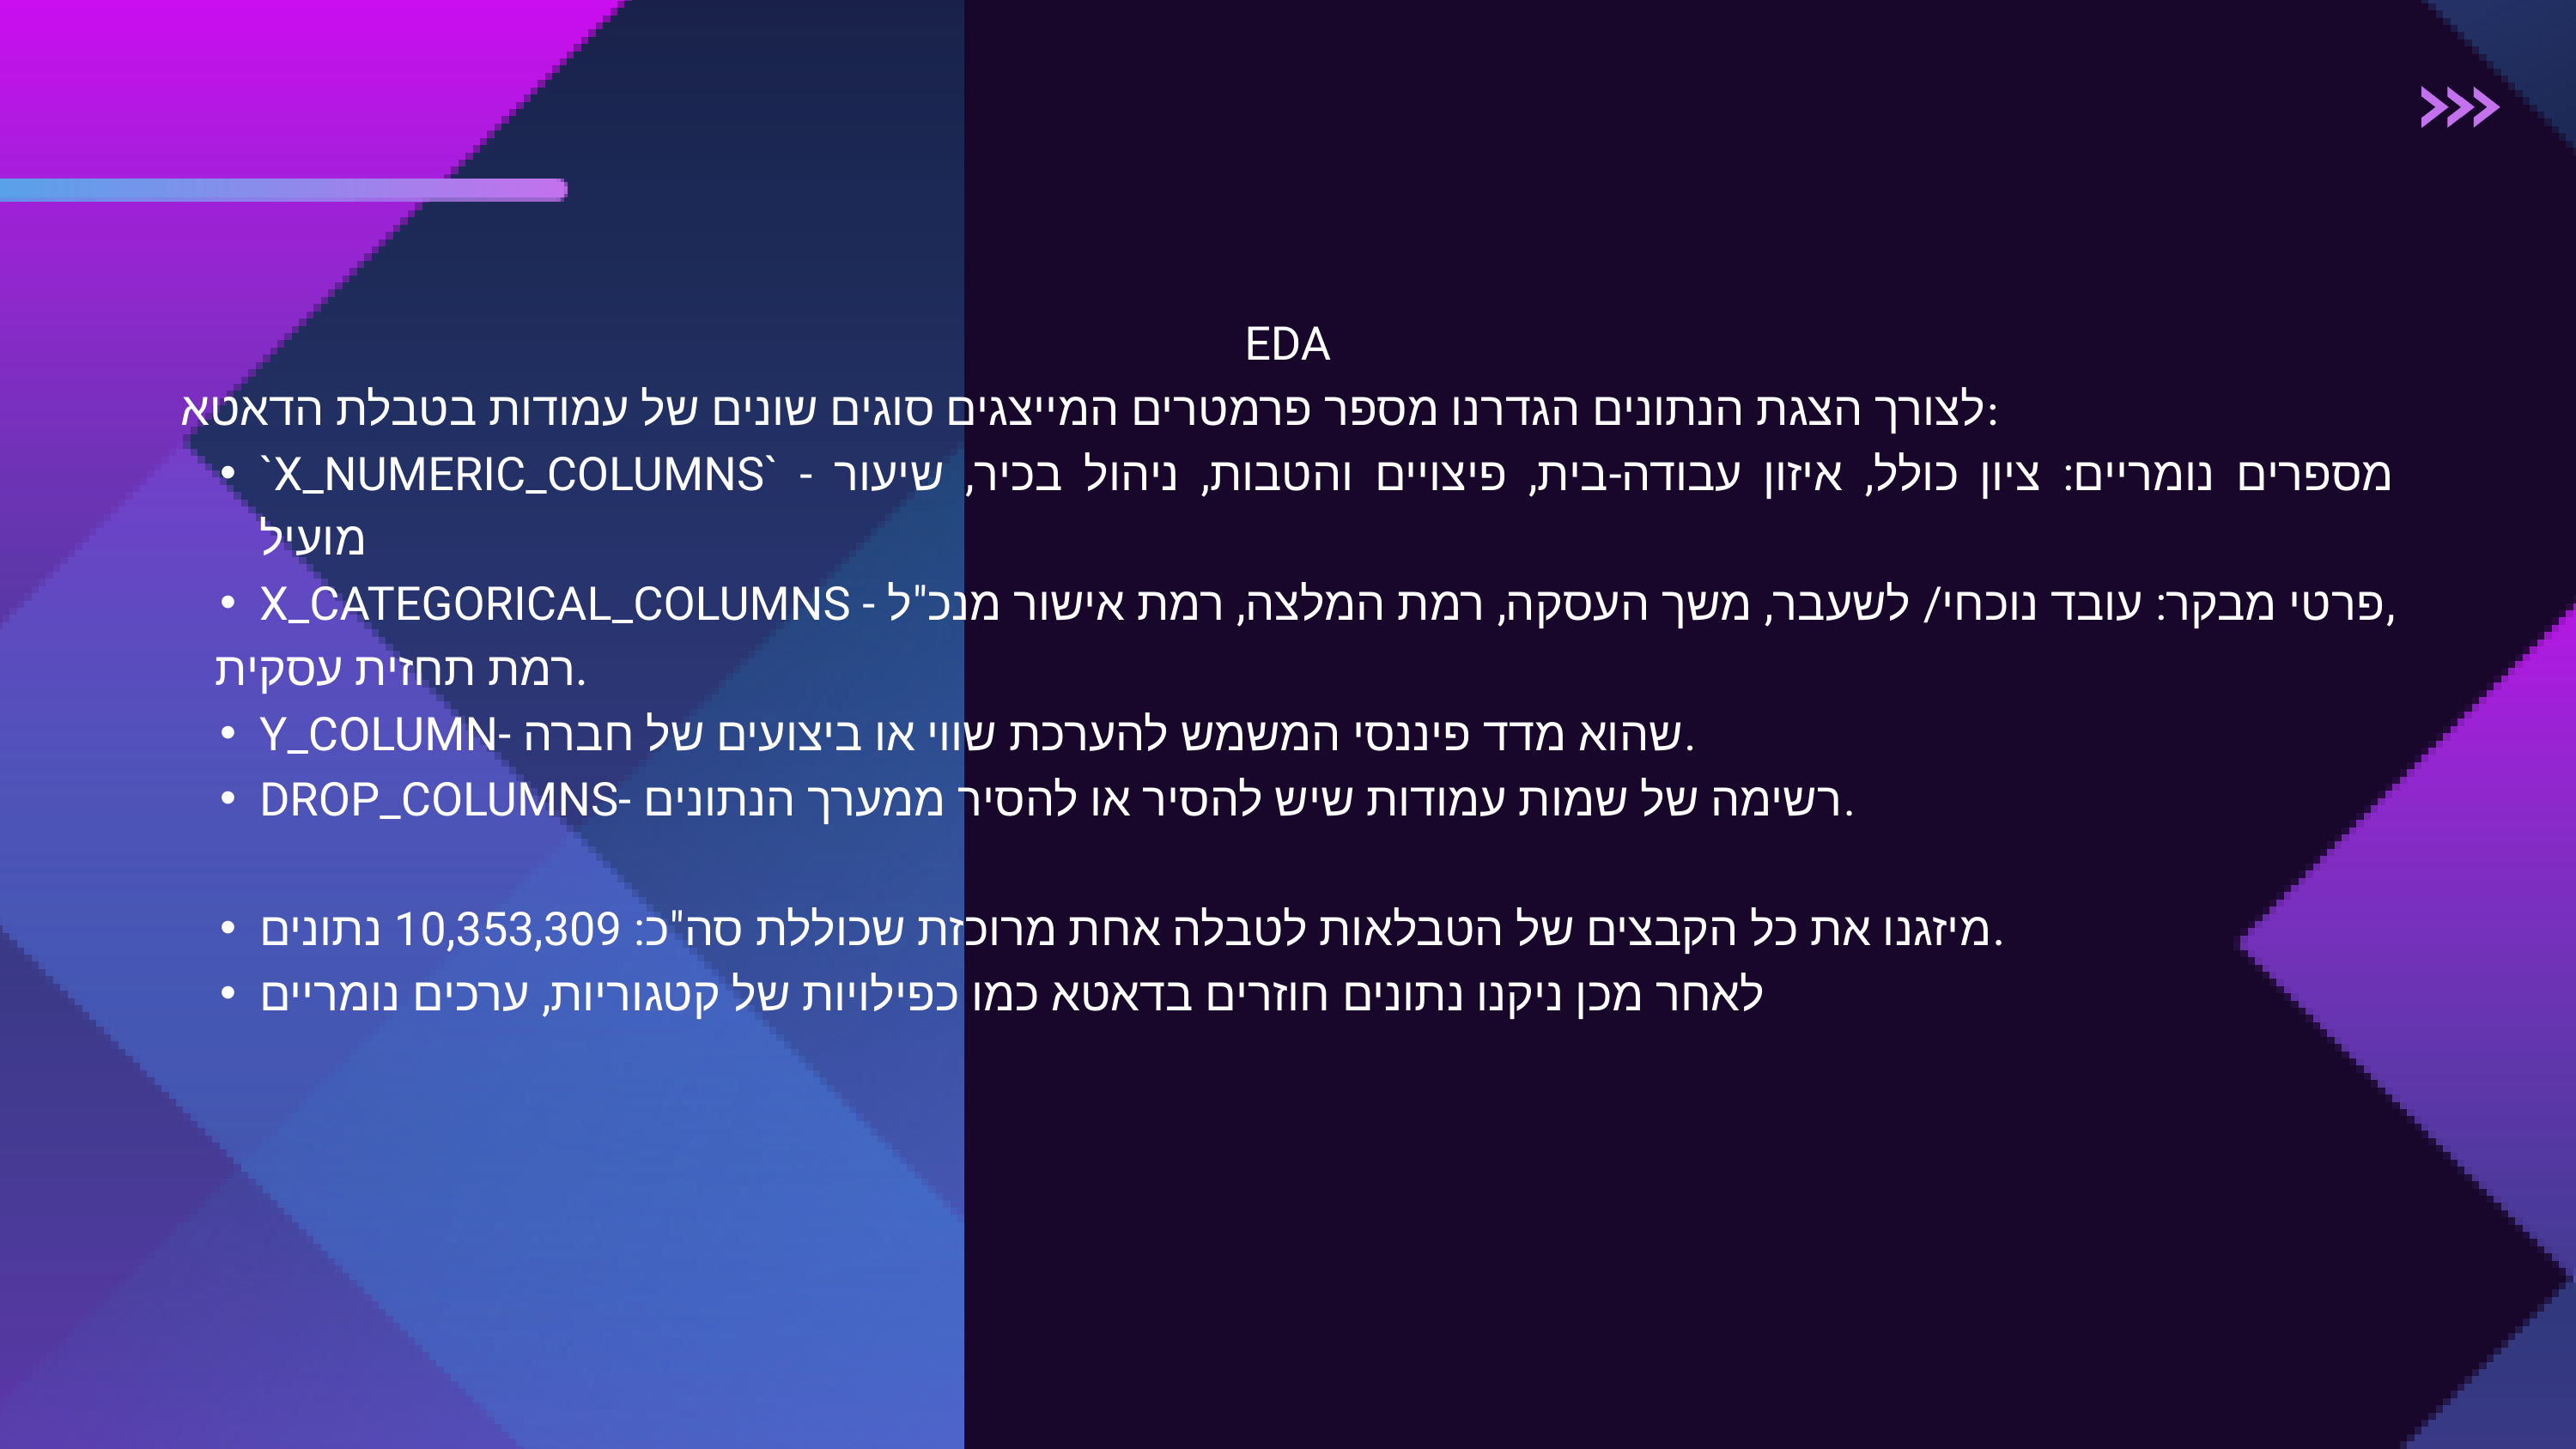

EDA
לצורך הצגת הנתונים הגדרנו מספר פרמטרים המייצגים סוגים שונים של עמודות בטבלת הדאטא:
`X_NUMERIC_COLUMNS` - מספרים נומריים: ציון כולל, איזון עבודה-בית, פיצויים והטבות, ניהול בכיר, שיעור מועיל
X_CATEGORICAL_COLUMNS - פרטי מבקר: עובד נוכחי/ לשעבר, משך העסקה, רמת המלצה, רמת אישור מנכ"ל,
   רמת תחזית עסקית.
Y_COLUMN- שהוא מדד פיננסי המשמש להערכת שווי או ביצועים של חברה.
DROP_COLUMNS- רשימה של שמות עמודות שיש להסיר או להסיר ממערך הנתונים.

מיזגנו את כל הקבצים של הטבלאות לטבלה אחת מרוכזת שכוללת סה"כ: 10,353,309 נתונים.
לאחר מכן ניקנו נתונים חוזרים בדאטא כמו כפילויות של קטגוריות, ערכים נומריים